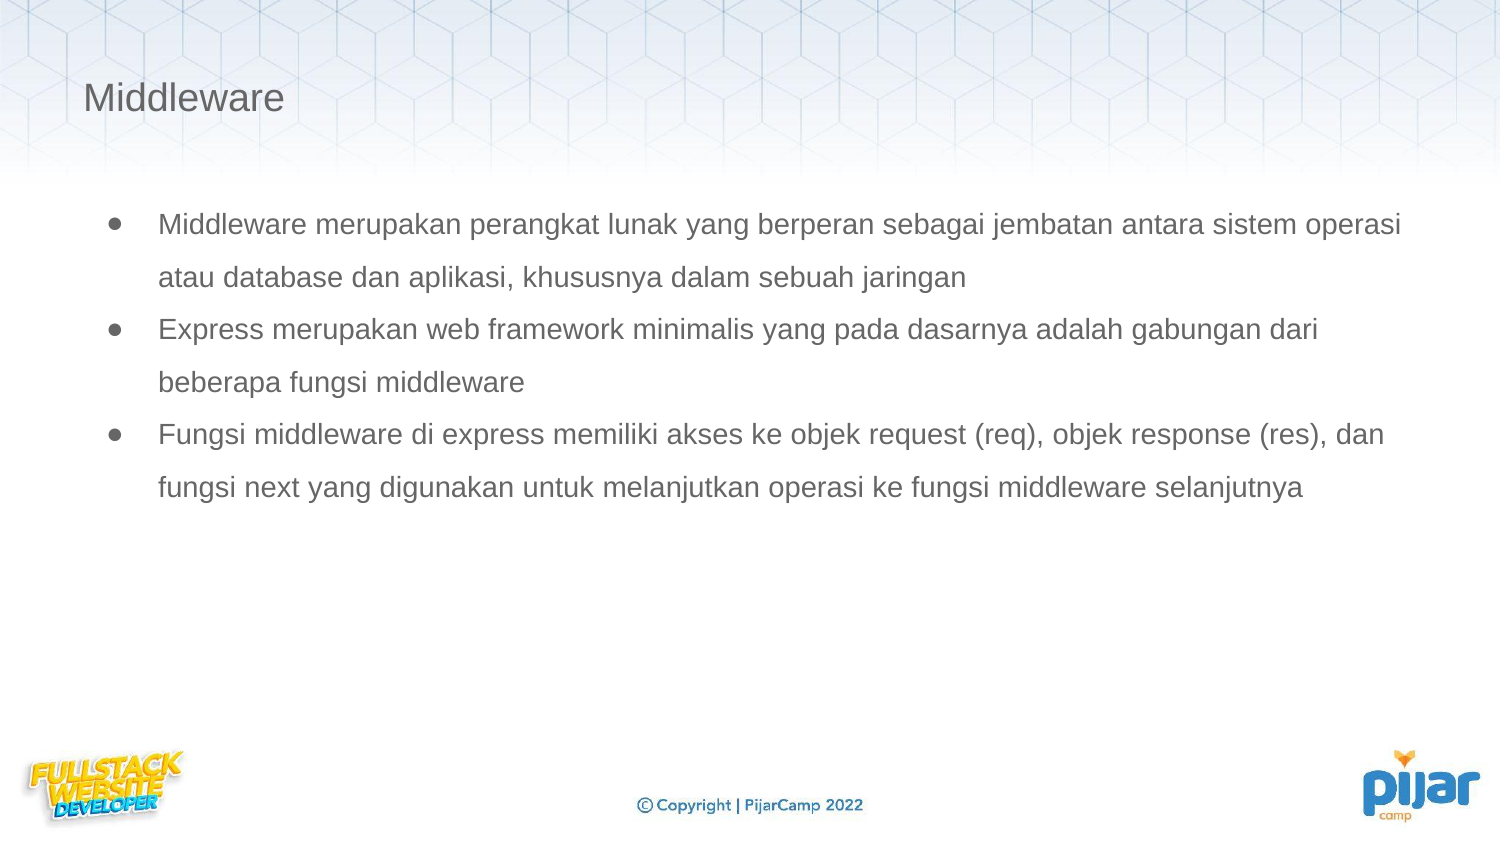

Middleware
Middleware merupakan perangkat lunak yang berperan sebagai jembatan antara sistem operasi atau database dan aplikasi, khususnya dalam sebuah jaringan
Express merupakan web framework minimalis yang pada dasarnya adalah gabungan dari beberapa fungsi middleware
Fungsi middleware di express memiliki akses ke objek request (req), objek response (res), dan fungsi next yang digunakan untuk melanjutkan operasi ke fungsi middleware selanjutnya